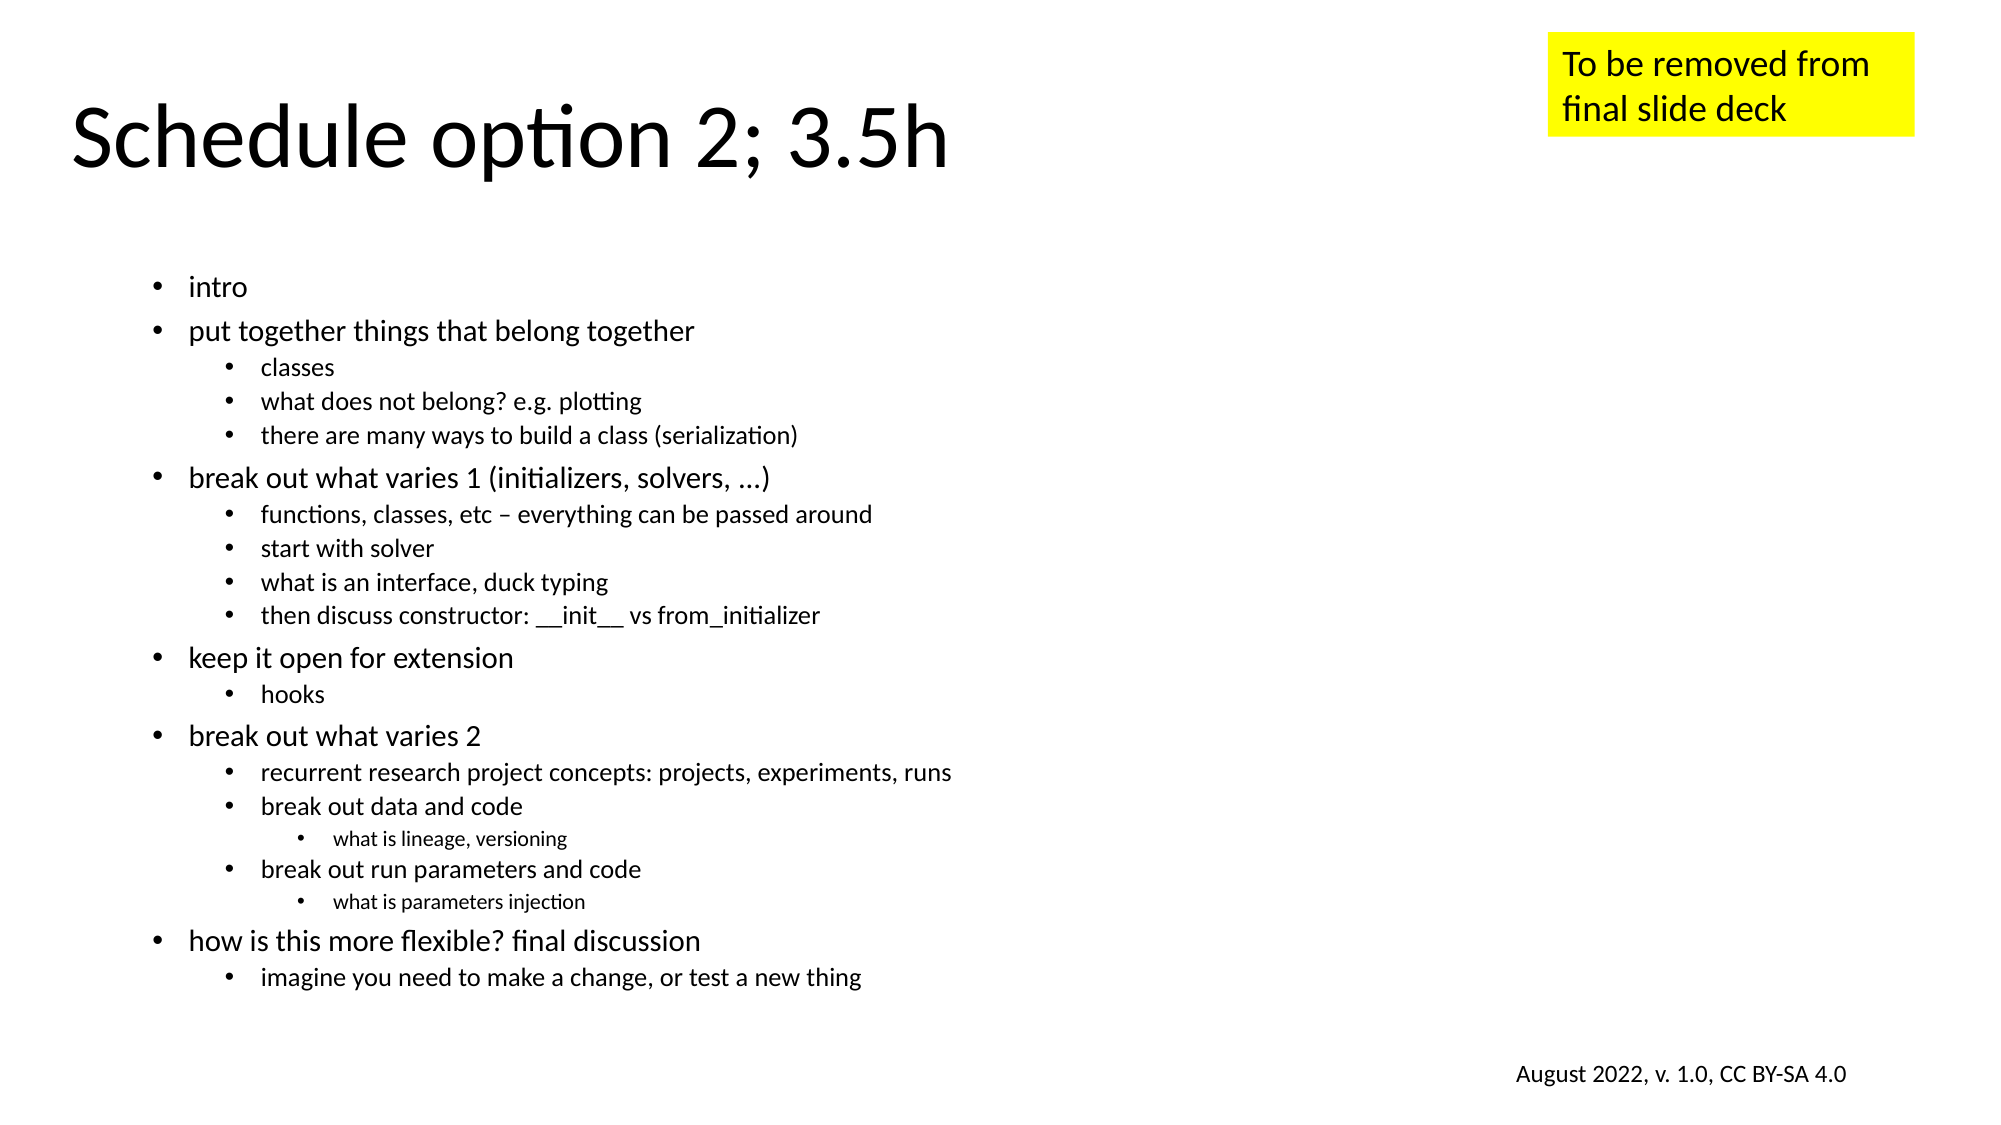

To be removed from final slide deck
# Schedule option 2; 3.5h
intro
put together things that belong together
classes
what does not belong? e.g. plotting
there are many ways to build a class (serialization)
break out what varies 1 (initializers, solvers, ...)
functions, classes, etc – everything can be passed around
start with solver
what is an interface, duck typing
then discuss constructor: __init__ vs from_initializer
keep it open for extension
hooks
break out what varies 2
recurrent research project concepts: projects, experiments, runs
break out data and code
what is lineage, versioning
break out run parameters and code
what is parameters injection
how is this more flexible? final discussion
imagine you need to make a change, or test a new thing
August 2022, v. 1.0, CC BY-SA 4.0